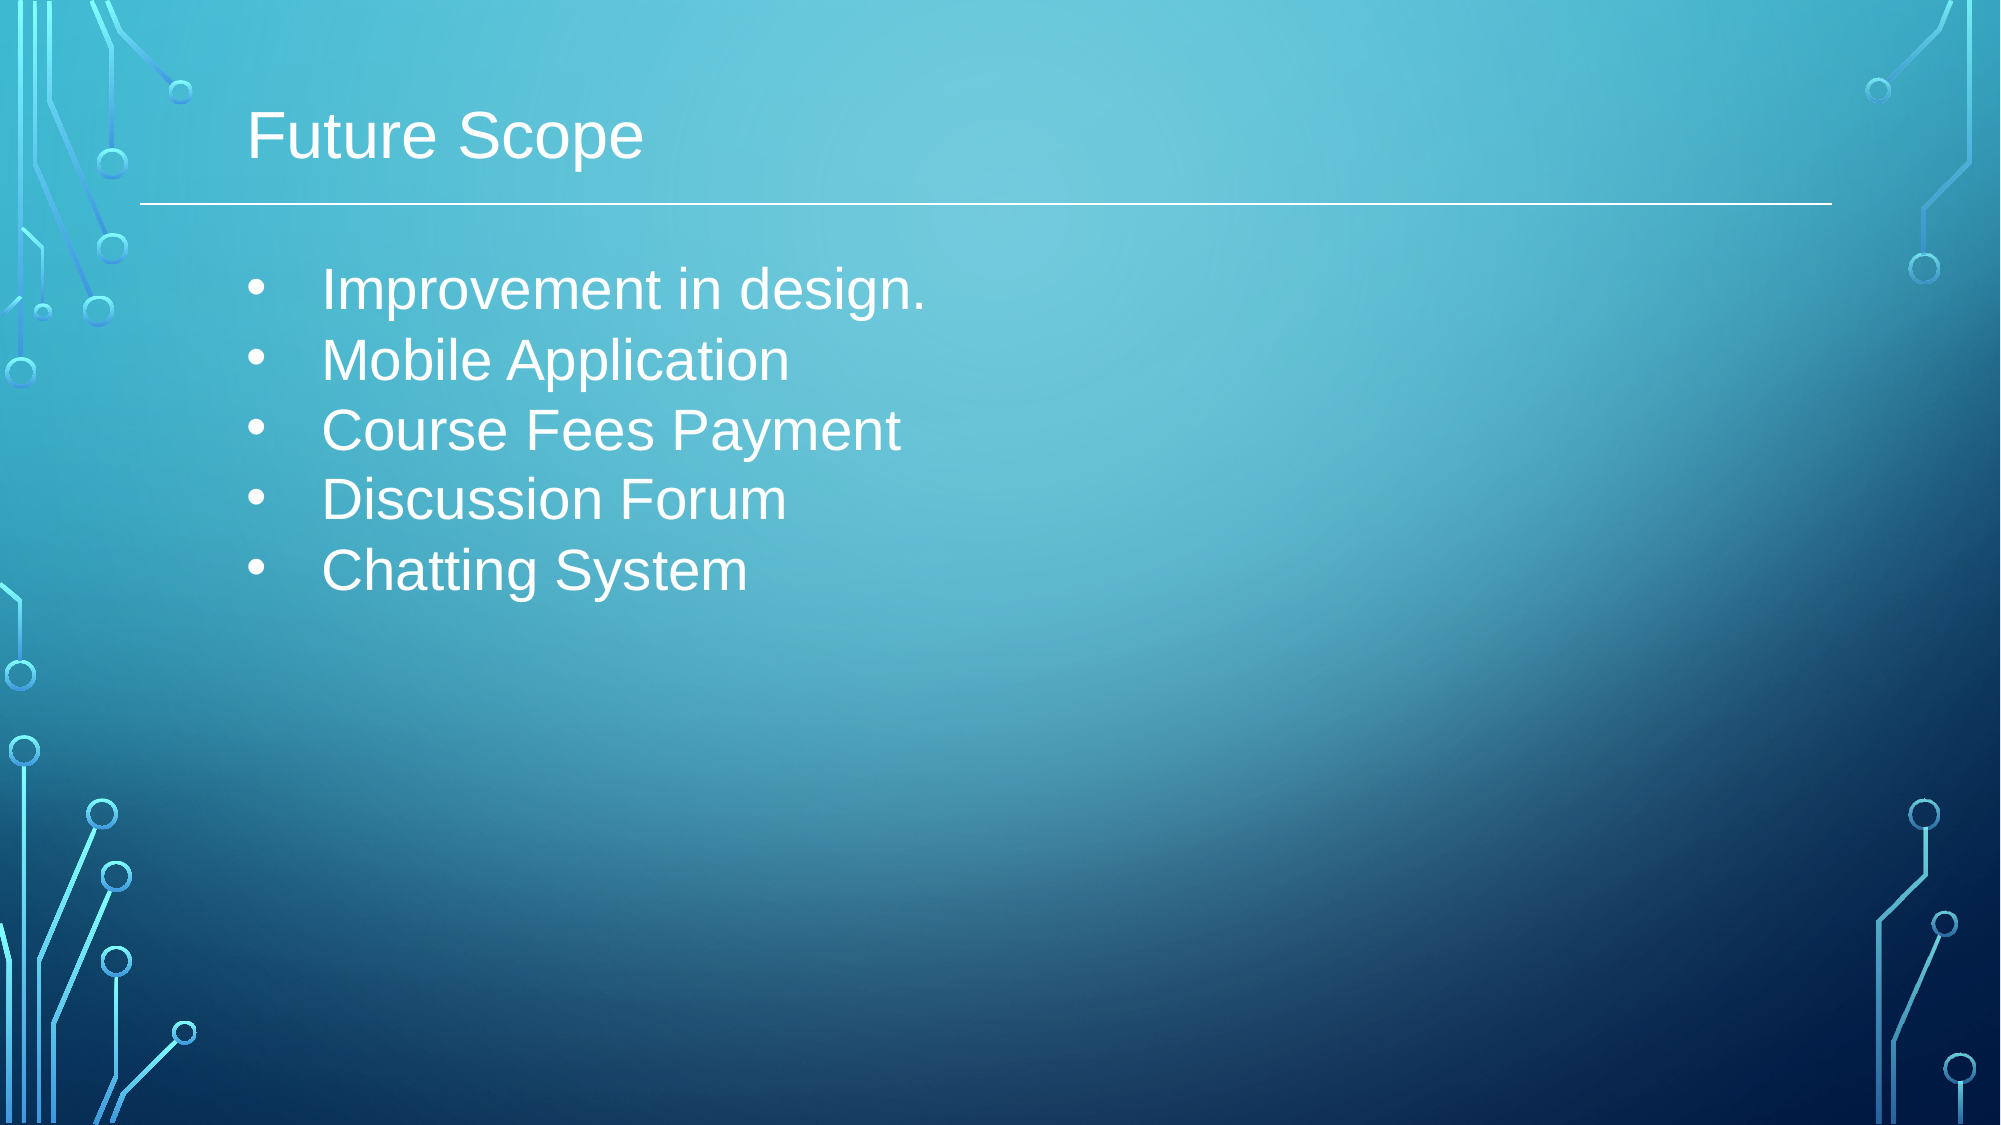

Future Scope

Improvement in design.
Mobile Application
Course Fees Payment
Discussion Forum
Chatting System